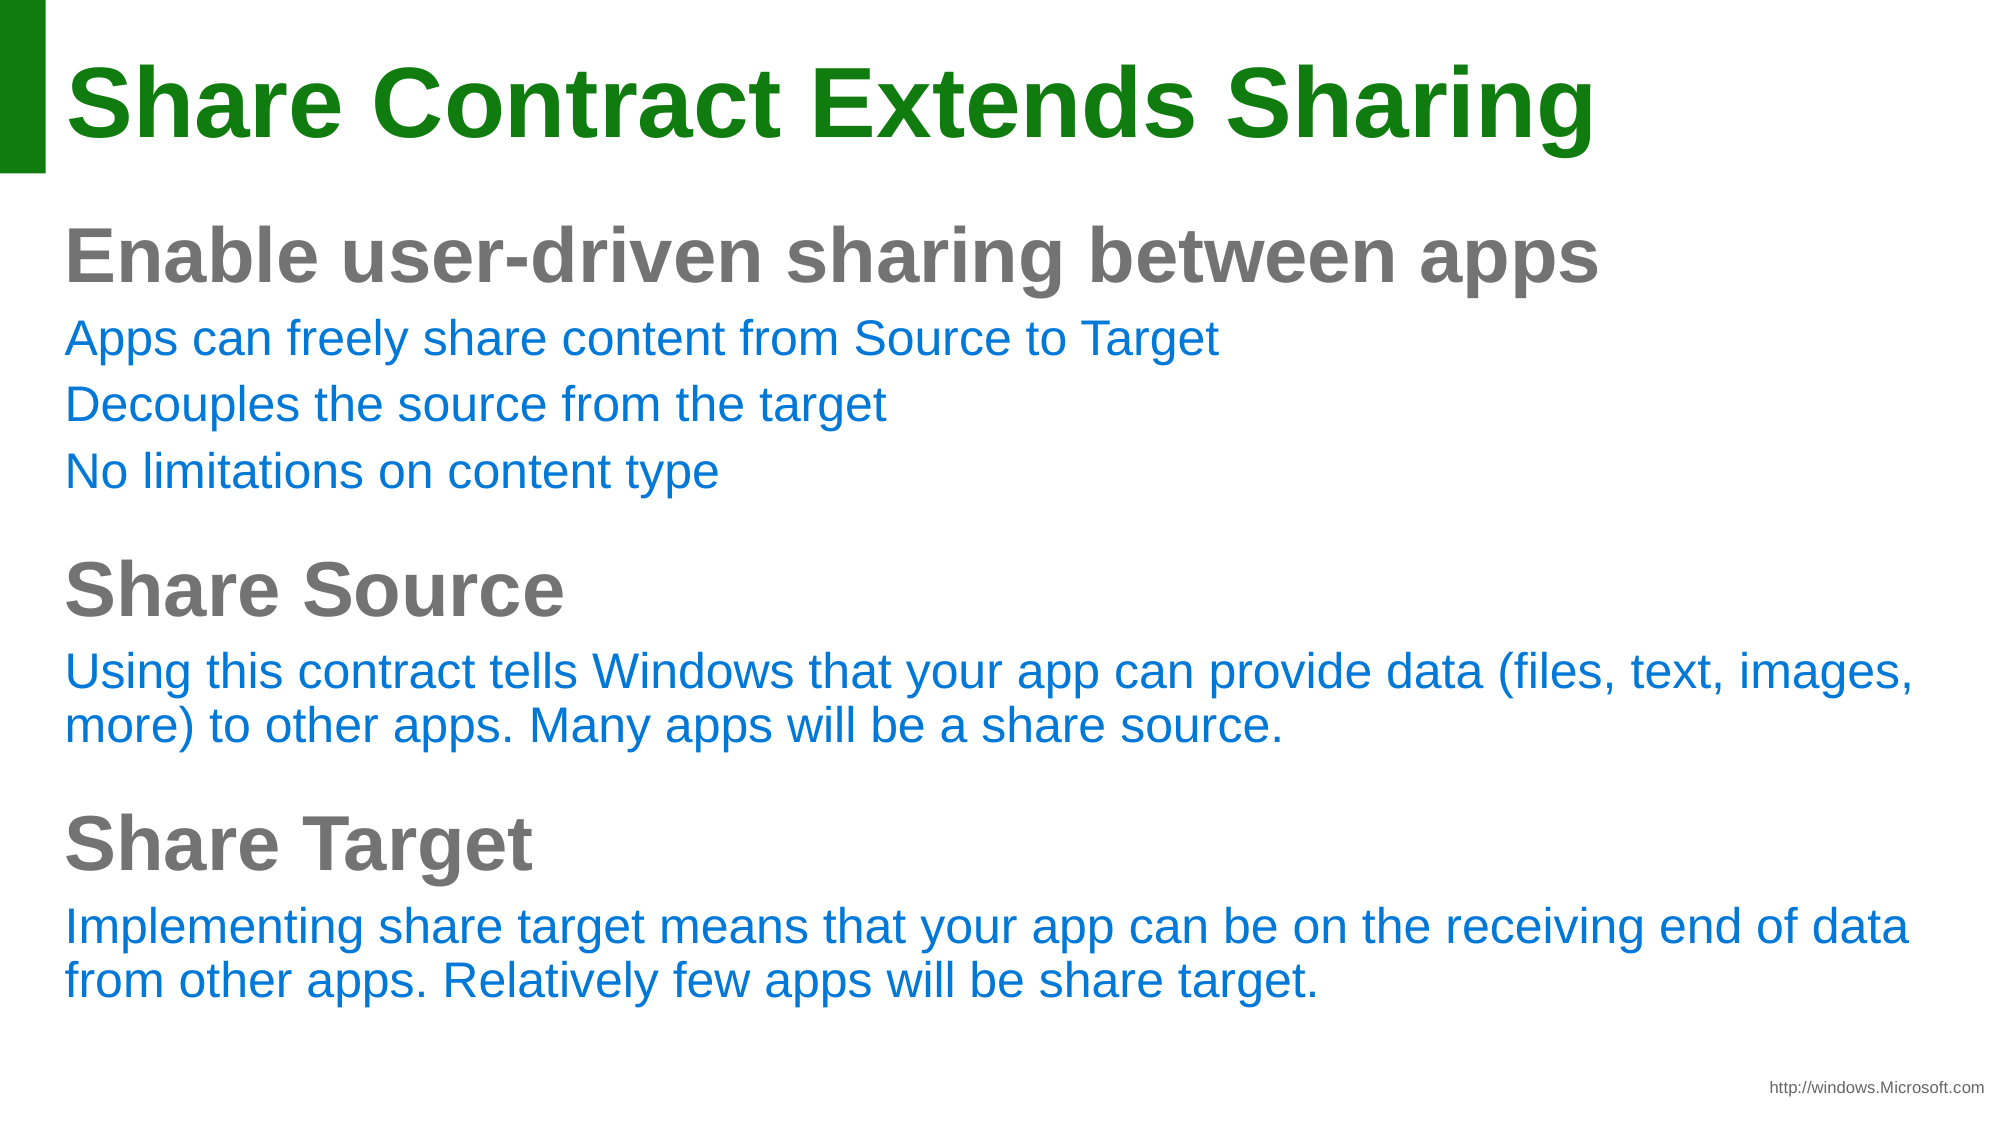

9
# Share Contract Extends Sharing
Enable user-driven sharing between apps
Apps can freely share content from Source to Target
Decouples the source from the target
No limitations on content type
Share Source
Using this contract tells Windows that your app can provide data (files, text, images, more) to other apps. Many apps will be a share source.
Share Target
Implementing share target means that your app can be on the receiving end of data from other apps. Relatively few apps will be share target.